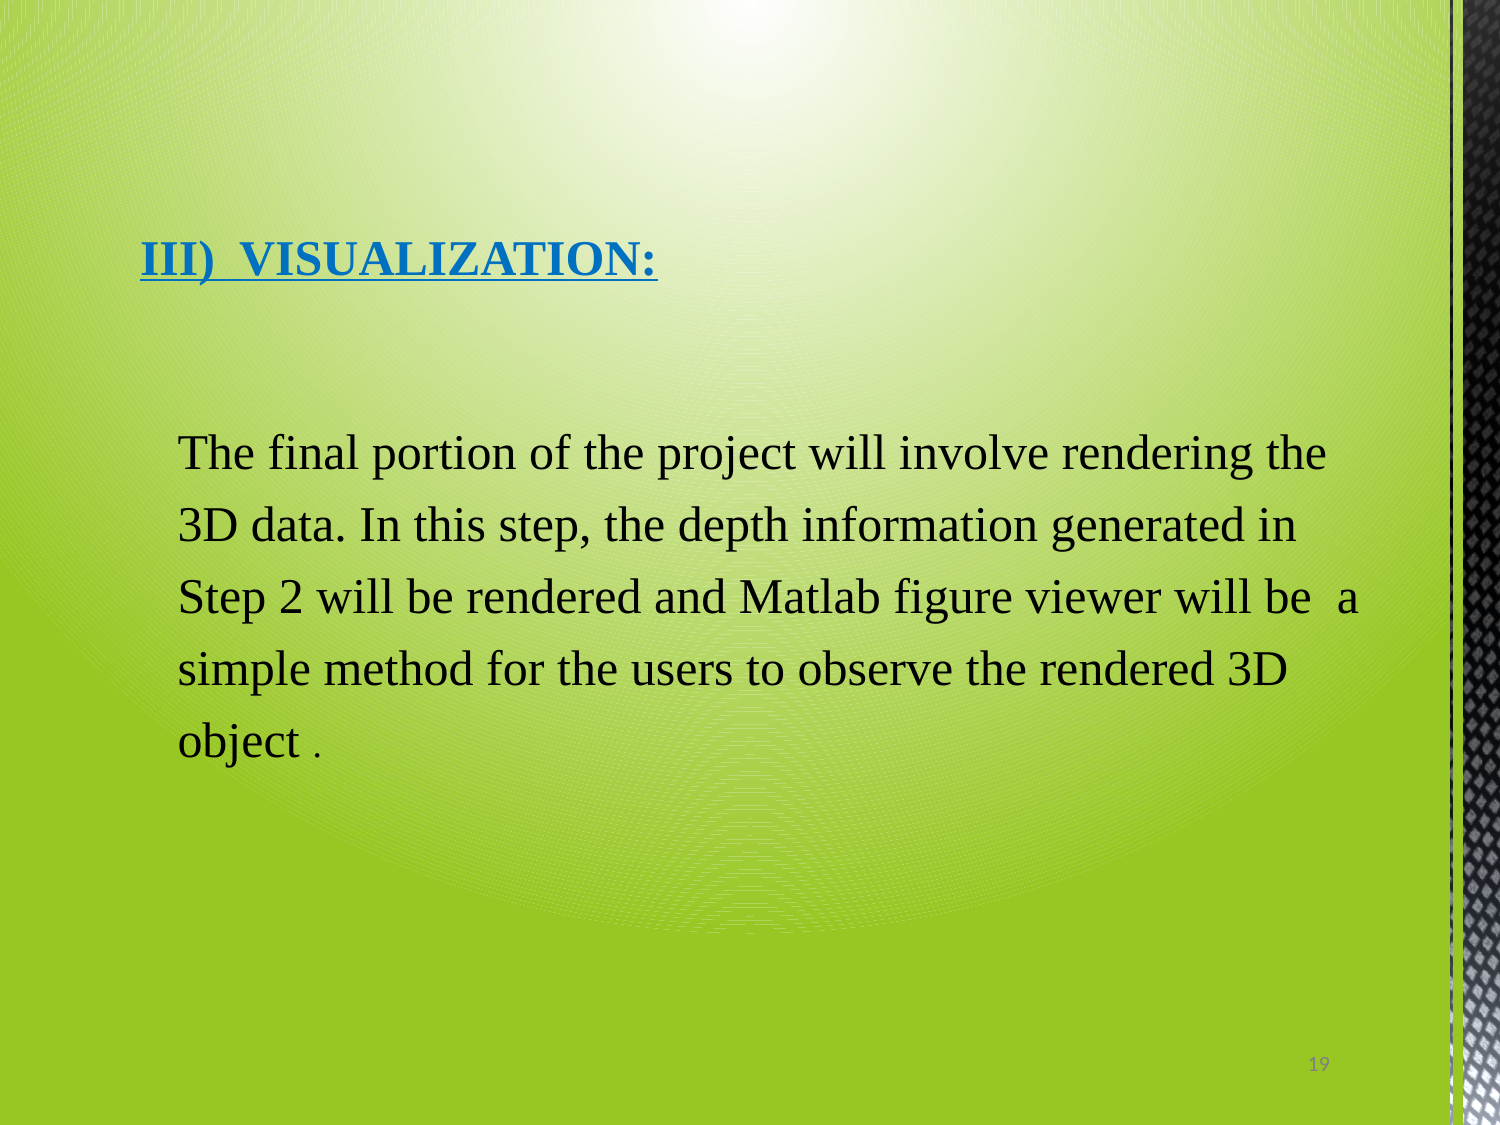

III)  Visualization:
   The final portion of the project will involve rendering the 3D data. In this step, the depth information generated in Step 2 will be rendered and Matlab figure viewer will be  a simple method for the users to observe the rendered 3D object .
19